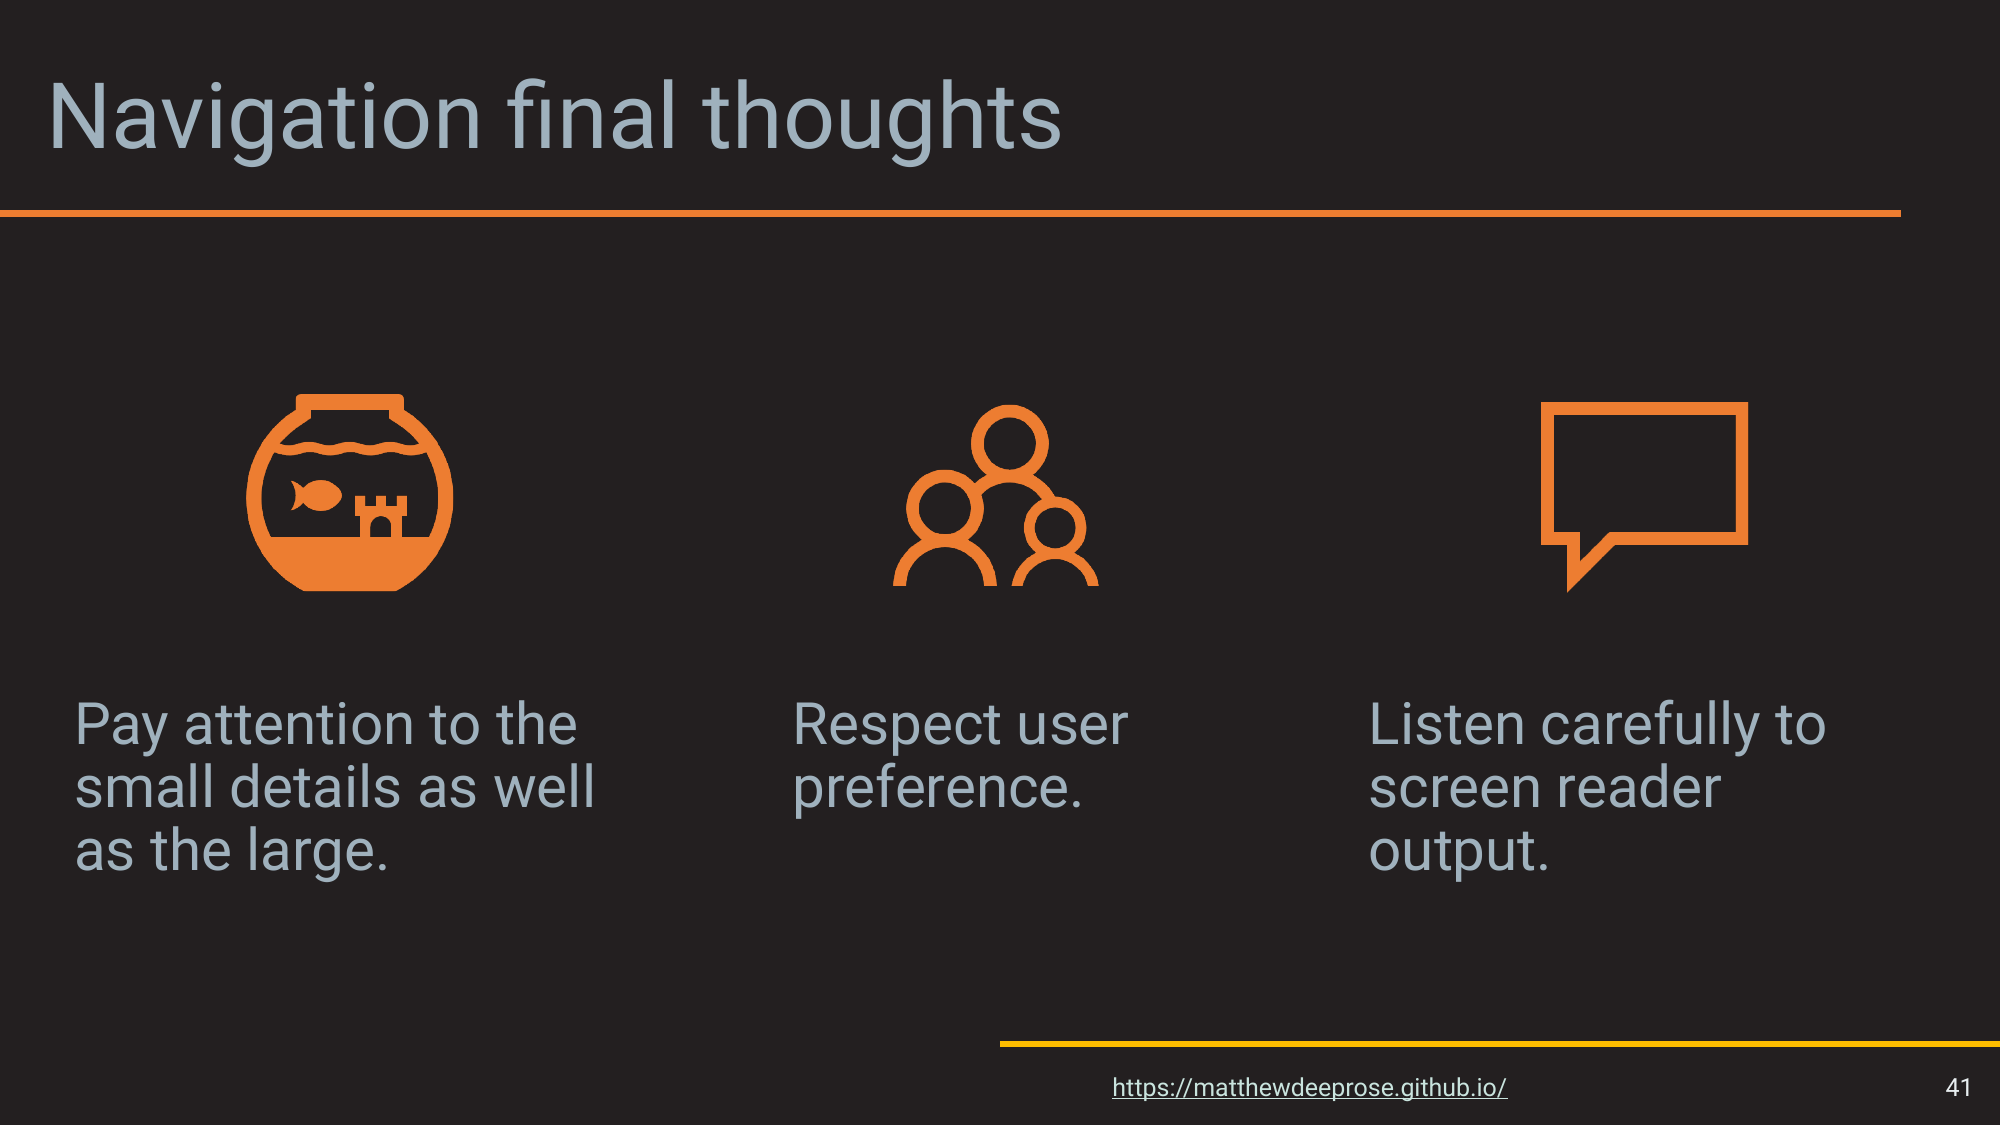

# Navigation final thoughts

Pay attention to the small details as well as the large.
Respect user preference.
Listen carefully to screen reader output.
41
https://matthewdeeprose.github.io/